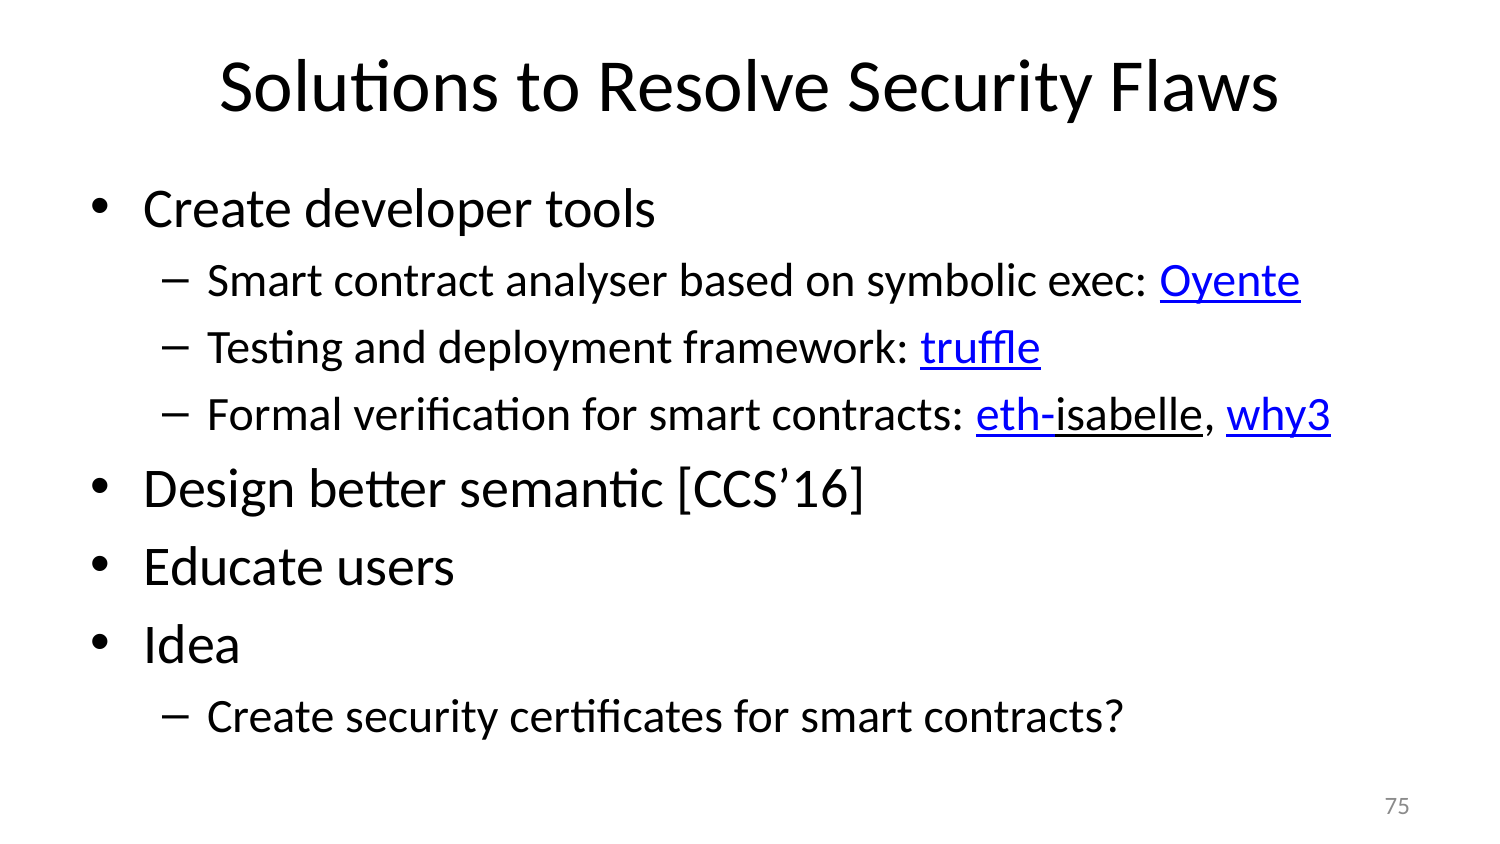

# Solutions to Resolve Security Flaws
Create developer tools
Smart contract analyser based on symbolic exec: Oyente
Testing and deployment framework: truffle
Formal verification for smart contracts: eth-isabelle, why3
Design better semantic [CCS’16]
Educate users
Idea
Create security certificates for smart contracts?
75